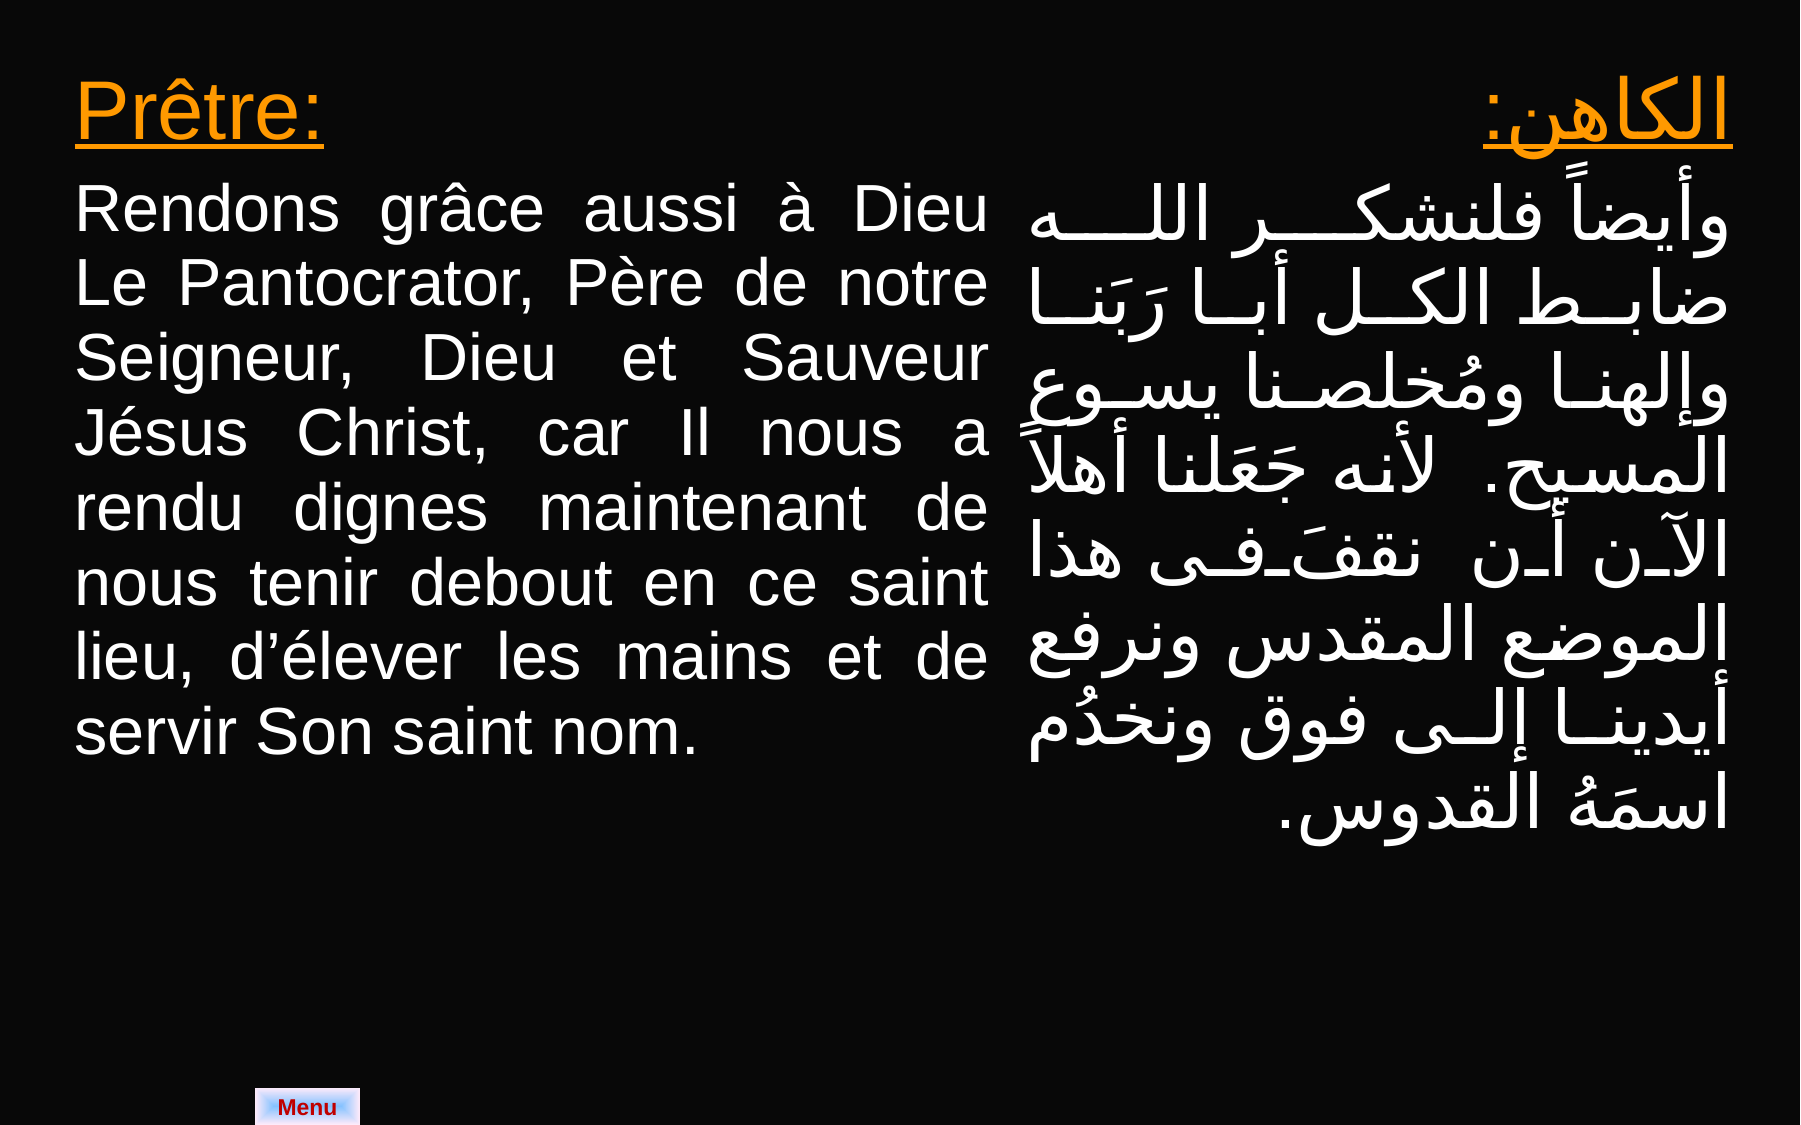

| Prêtre: Rendons grâce aussi à Dieu Le Pantocrator, Père de notre Seigneur, Dieu et Sauveur Jésus Christ, car Il nous a rendu dignes maintenant de nous tenir debout en ce saint lieu, d’élever les mains et de servir Son saint nom. | الكاهن: وأيضاً فلنشكر الله ضابط الكل أبا رَبَنا وإلهنا ومُخلصنا يسوع المسيح. لأنه جَعَلنا أهلاً الآن أن نقفَ فى هذا الموضع المقدس ونرفع أيدينا إلى فوق ونخدُم اسمَهُ القدوس. |
| --- | --- |

Menu